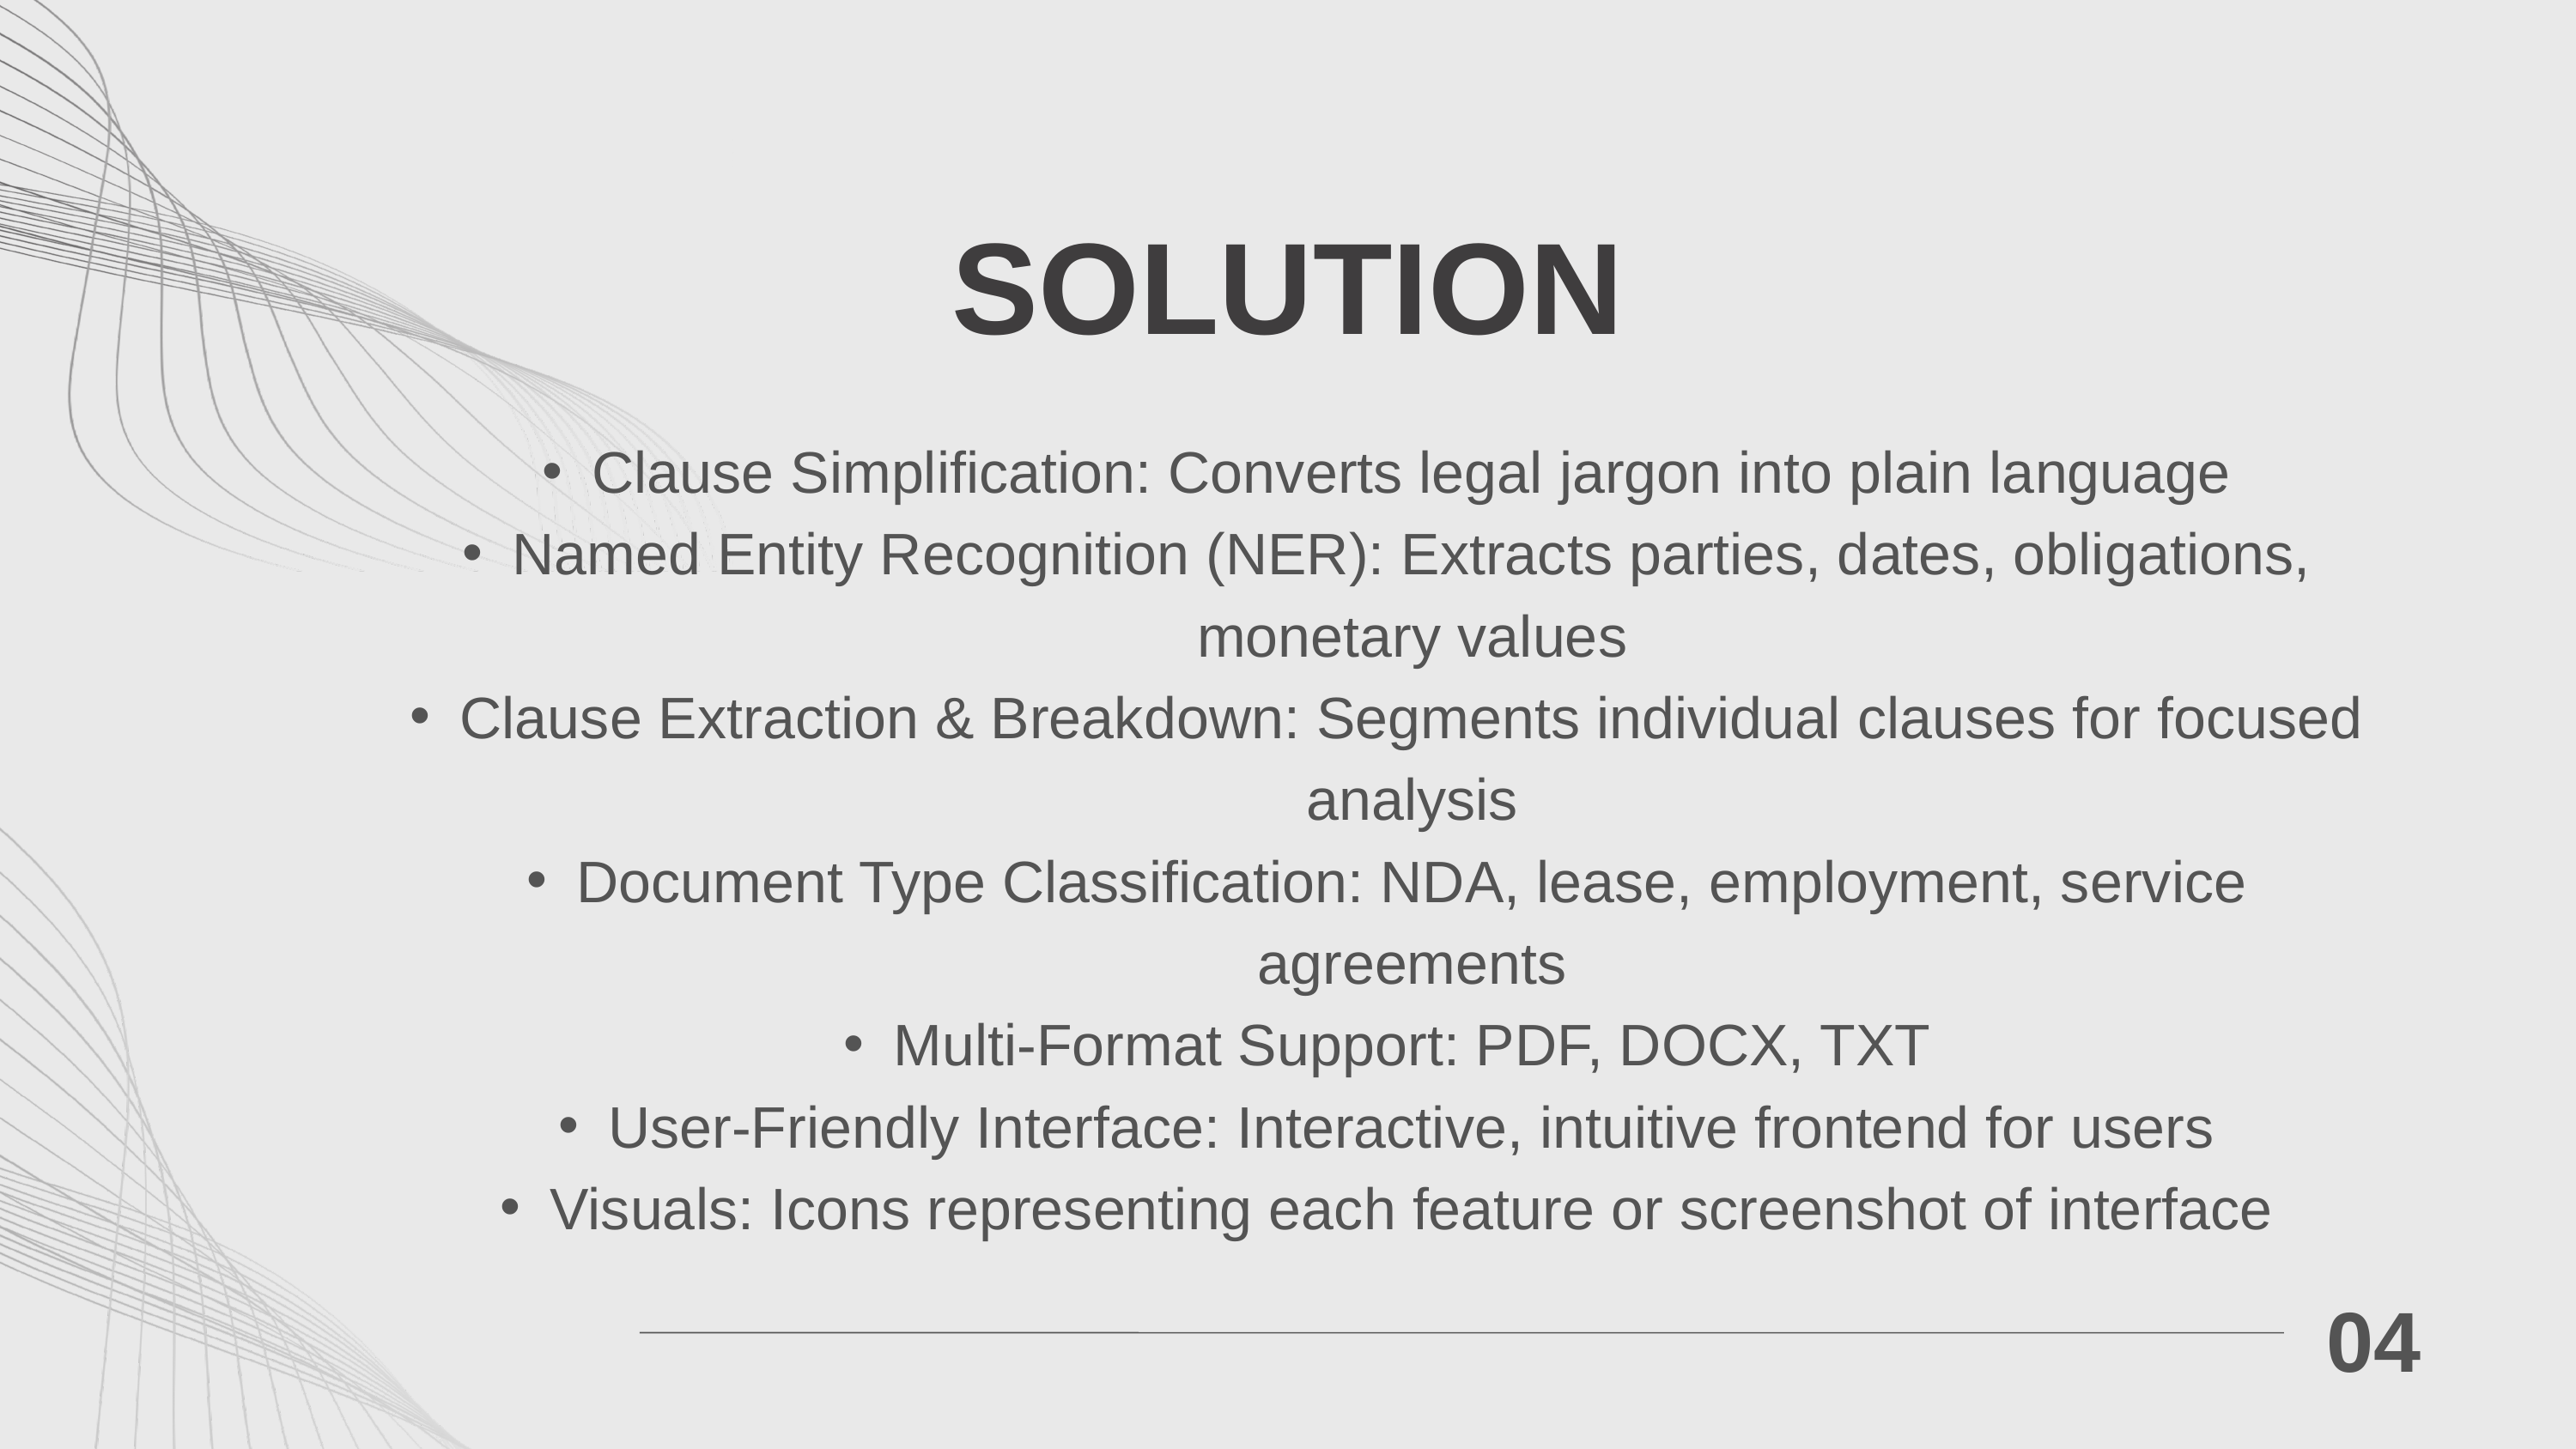

SOLUTION
Clause Simplification: Converts legal jargon into plain language
Named Entity Recognition (NER): Extracts parties, dates, obligations, monetary values
Clause Extraction & Breakdown: Segments individual clauses for focused analysis
Document Type Classification: NDA, lease, employment, service agreements
Multi-Format Support: PDF, DOCX, TXT
User-Friendly Interface: Interactive, intuitive frontend for users
Visuals: Icons representing each feature or screenshot of interface

04